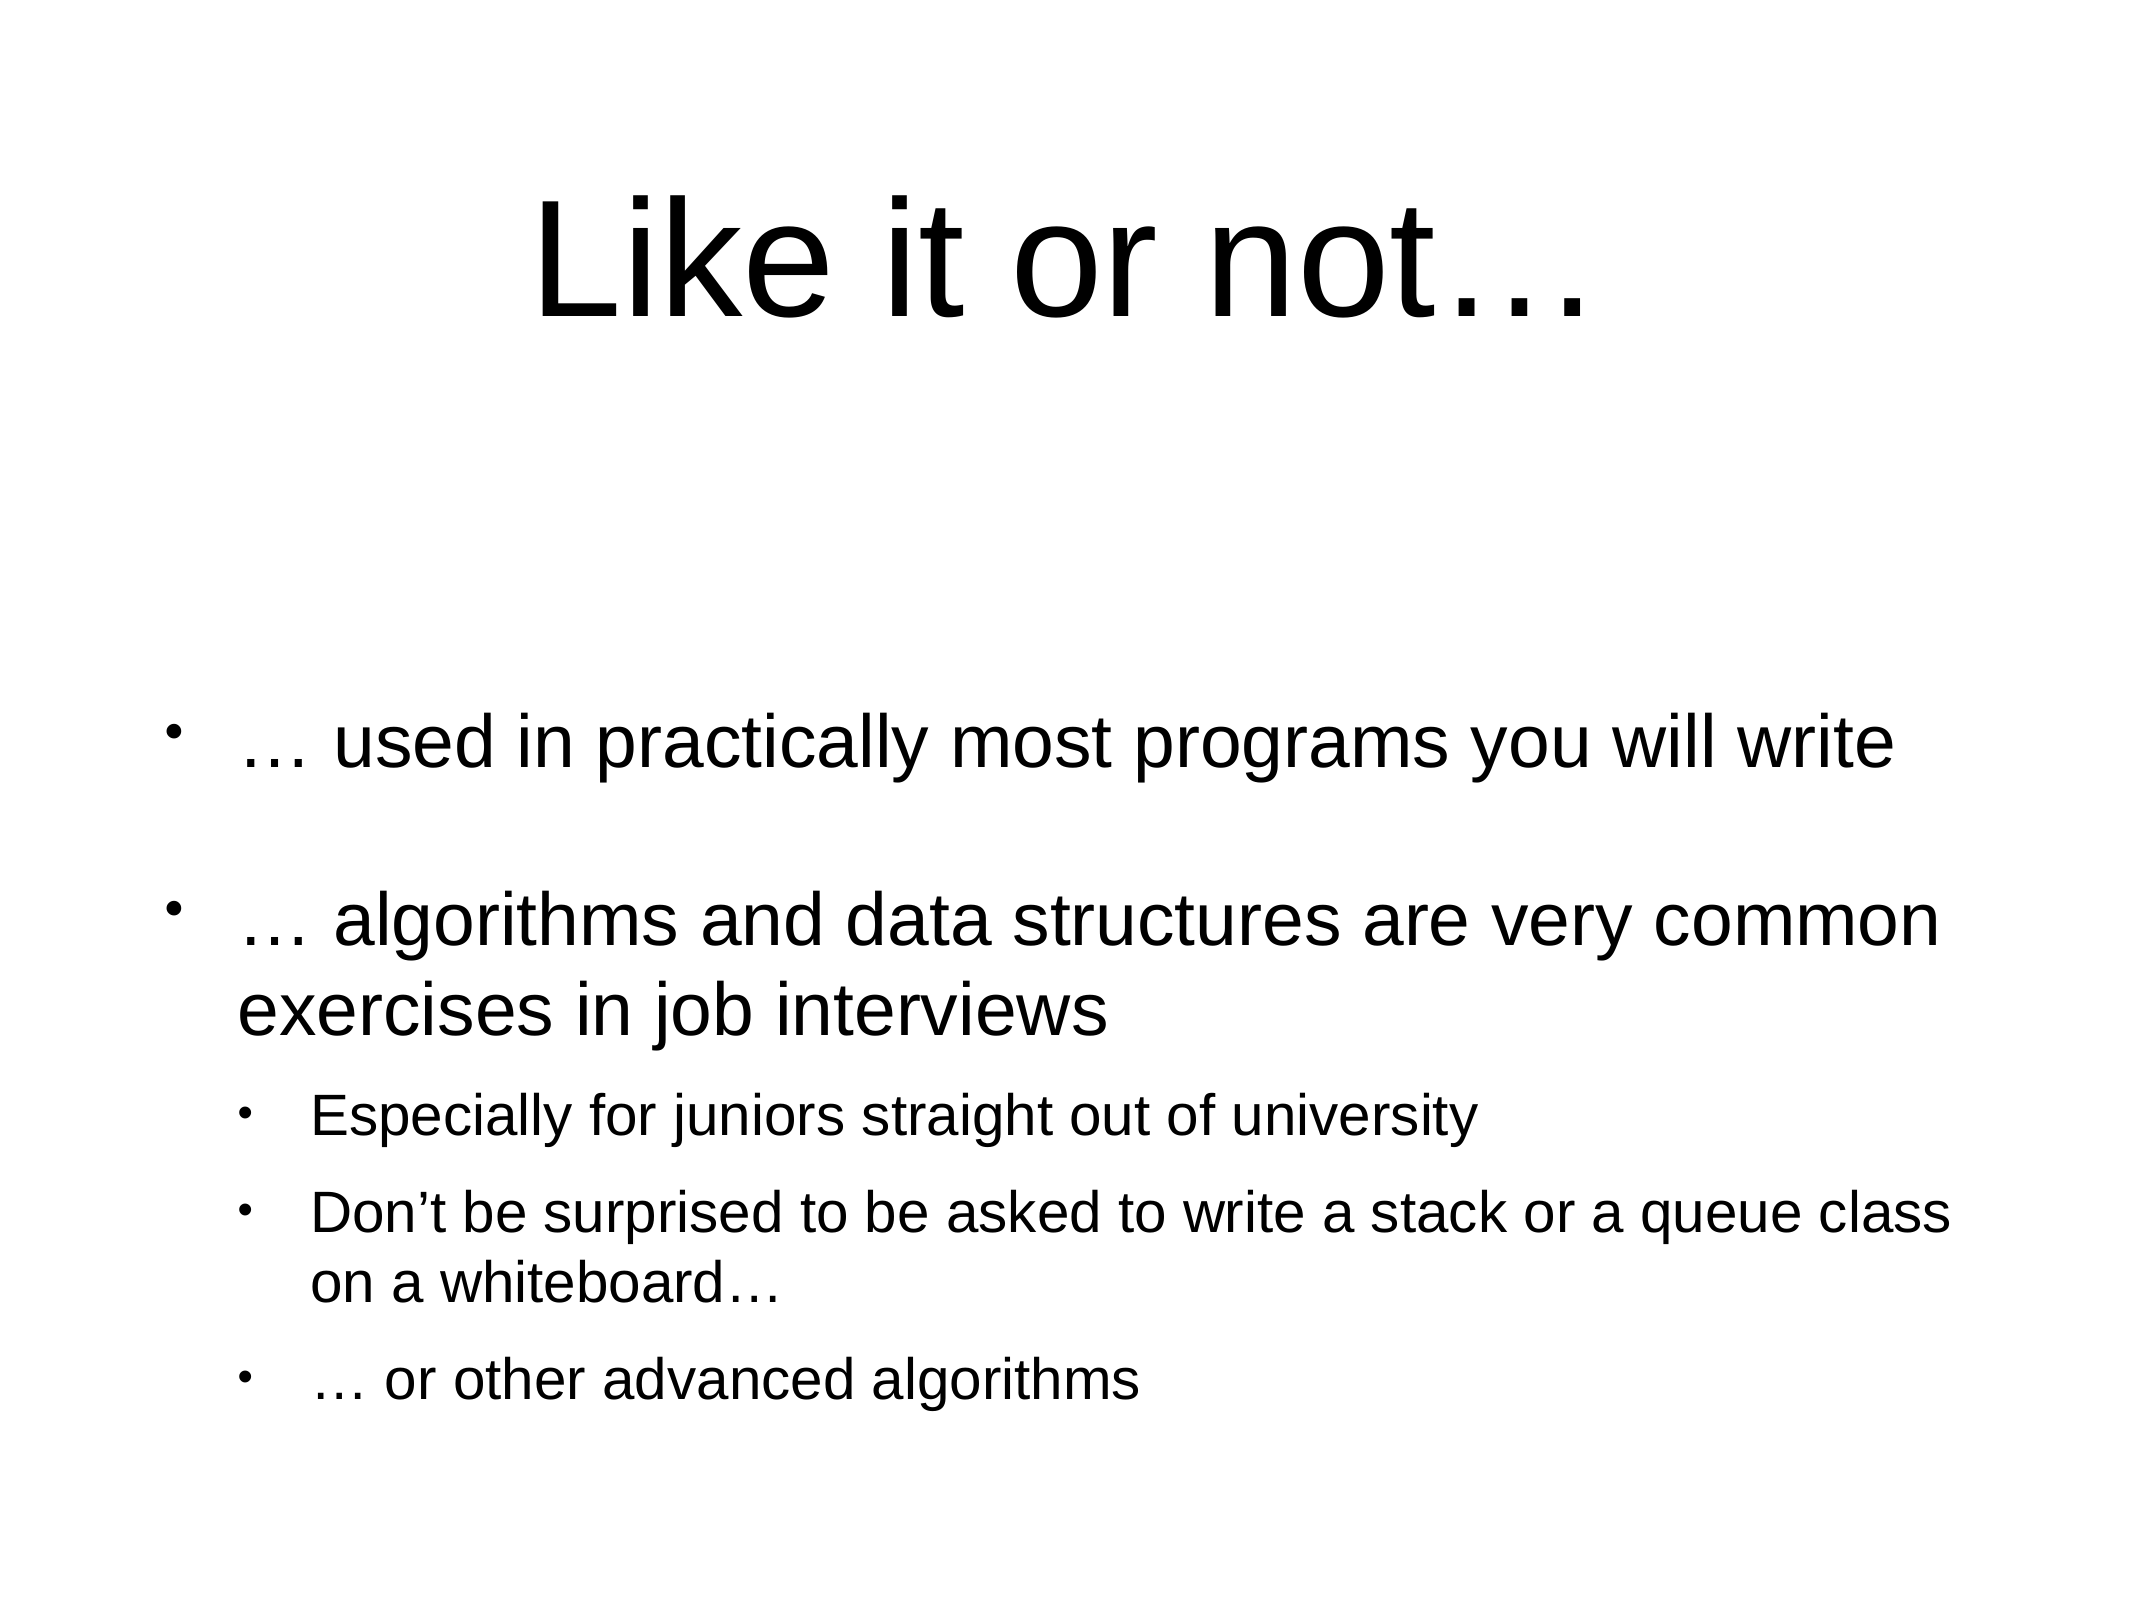

# Like it or not…

… used in practically most programs you will write
… algorithms and data structures are very common exercises in job interviews
Especially for juniors straight out of university
Don’t be surprised to be asked to write a stack or a queue class on a whiteboard…
… or other advanced algorithms